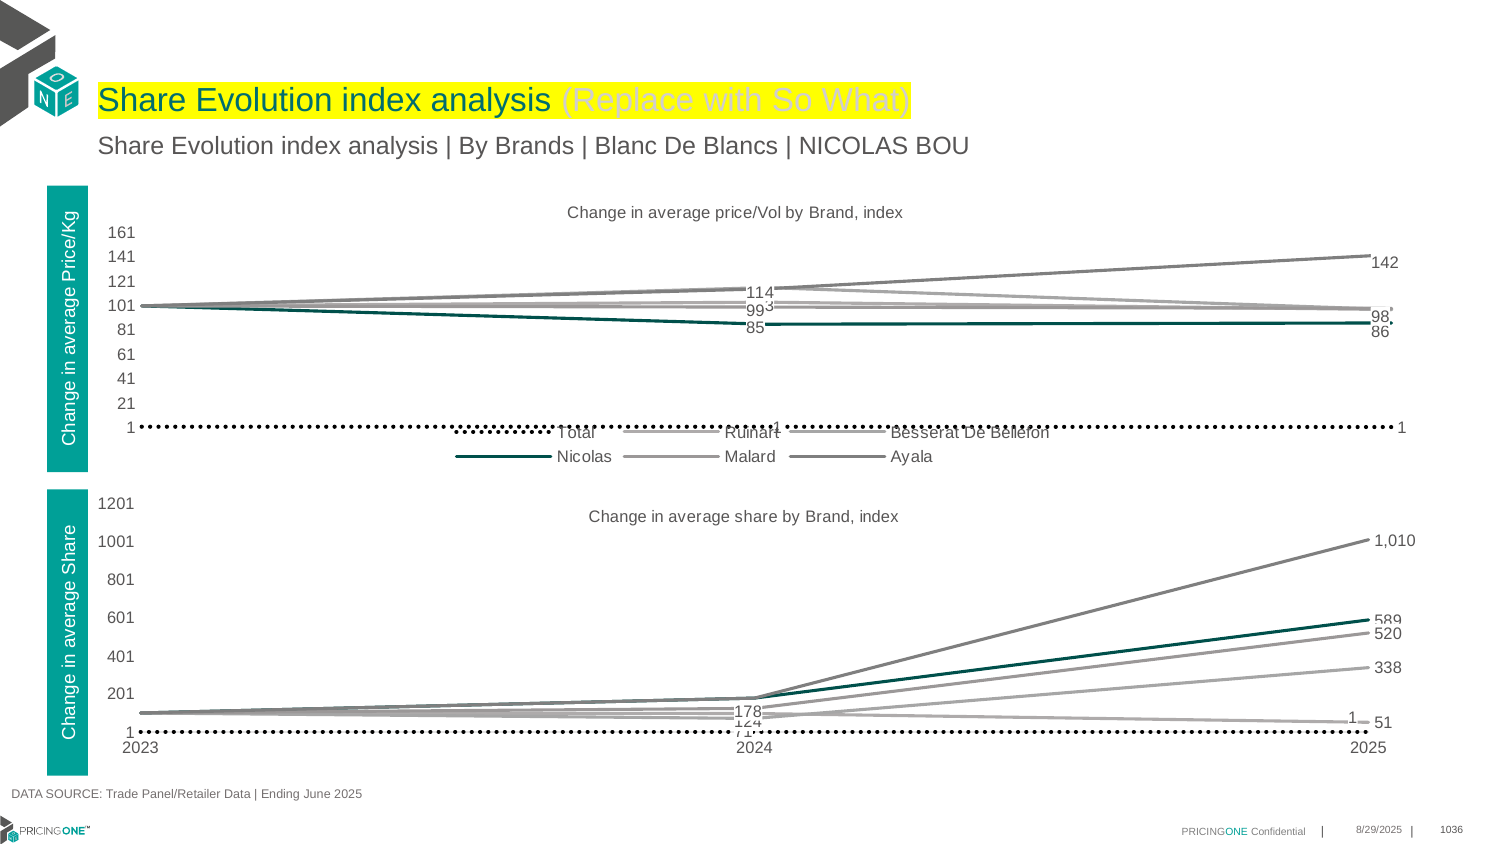

# Share Evolution index analysis (Replace with So What)
Share Evolution index analysis | By Brands | Blanc De Blancs | NICOLAS BOU

### Chart: Change in average price/Vol by Brand, index

| Category | Total | Ruinart | Besserat De Bellefon | Nicolas | Malard | Ayala |
|---|---|---|---|---|---|---|
| 2023 | 1.0 | 100.0 | 100.0 | 100.0 | 100.0 | 100.0 |
| 2024 | 0.997028778947976 | 103.0 | 115.0 | 85.0 | 99.0 | 114.0 |
| 2025 | 0.7378896720985987 | 97.0 | 97.0 | 86.0 | 98.0 | 142.0 |
Change in average Price/Kg

### Chart: Change in average share by Brand, index

| Category | Total | Ruinart | Besserat De Bellefon | Nicolas | Malard | Ayala |
|---|---|---|---|---|---|---|
| 2023 | 1.0 | 100.0 | 100.0 | 100.0 | 100.0 | 100.0 |
| 2024 | 1.0 | 97.0 | 71.0 | 178.0 | 124.0 | 178.0 |
| 2025 | 1.0 | 51.0 | 338.0 | 589.0 | 520.0 | 1010.0 |
Change in average Share
DATA SOURCE: Trade Panel/Retailer Data | Ending June 2025

8/29/2025
1036